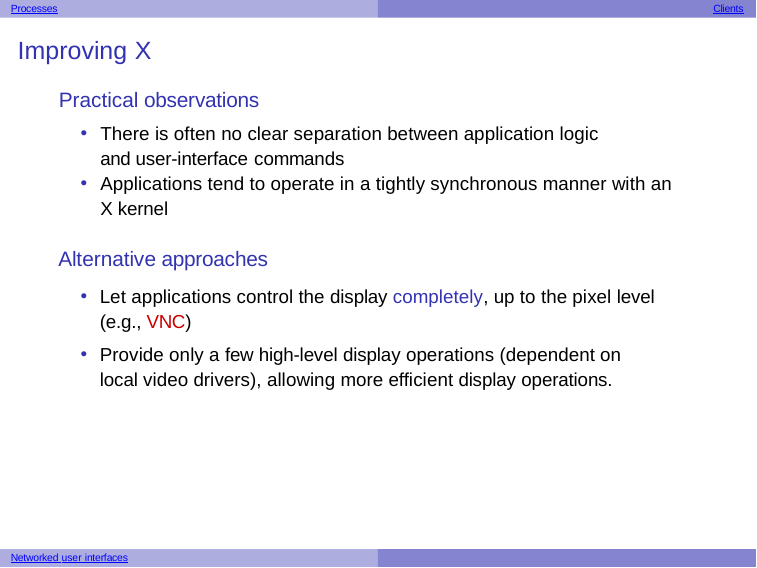

Processes
Clients
Improving X
Practical observations
There is often no clear separation between application logic and user-interface commands
Applications tend to operate in a tightly synchronous manner with an X kernel

Alternative approaches
Let applications control the display completely, up to the pixel level (e.g., VNC)
Provide only a few high-level display operations (dependent on local video drivers), allowing more efficient display operations.

Networked user interfaces